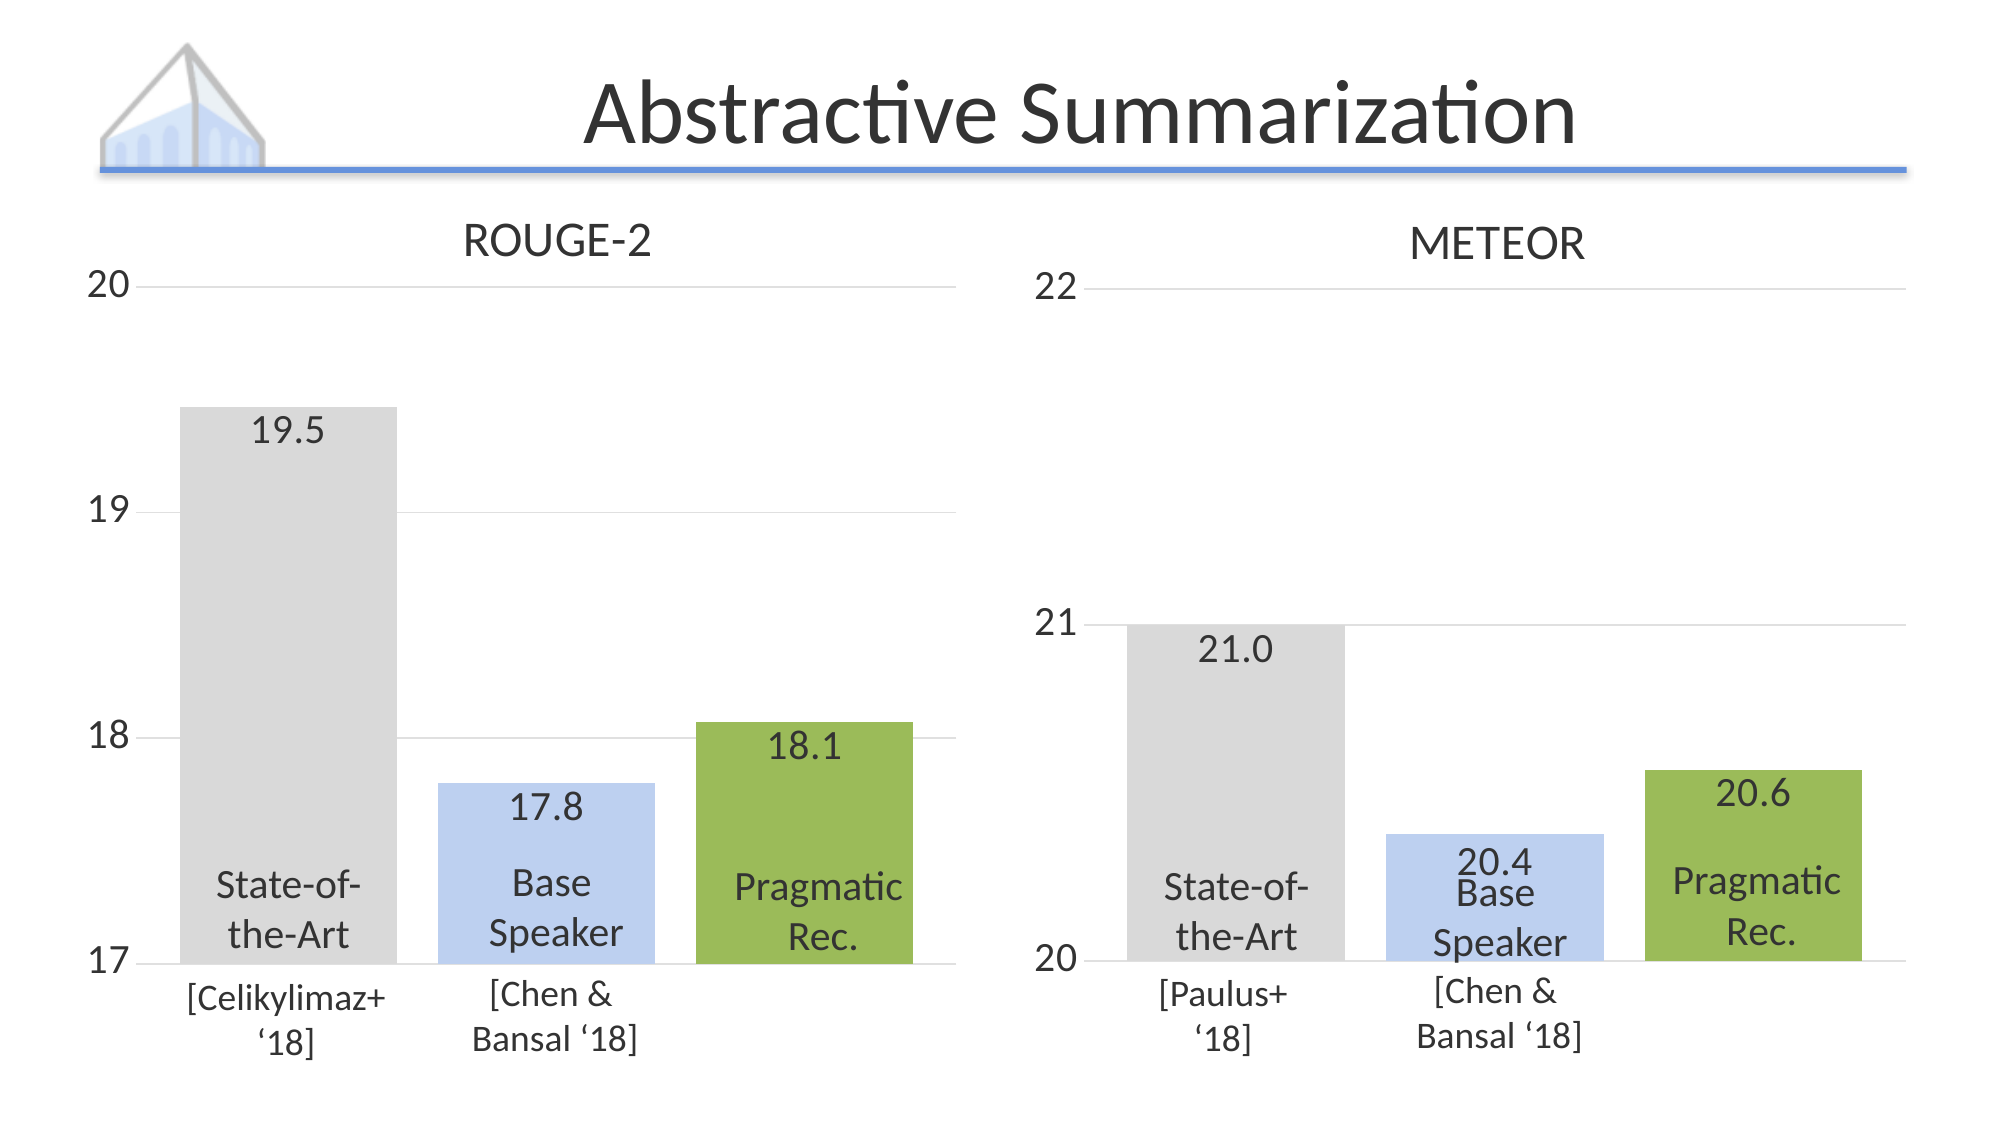

# Abstractive Summarization

### Chart: ROUGE-2

| Category | best prior work | base | Reconstructor- |
|---|---|---|---|
| ROUGE-2 | 19.47 | 17.8 | 18.07 |

### Chart: METEOR

| Category | best prior work | base | Reconstructor- |
|---|---|---|---|
| METEOR | 21.0 | 20.38 | 20.57 |
Pragmatic
Rec.
Base
Speaker
State-of-
the-Art
Pragmatic
Rec.
State-of-
the-Art
Base
Speaker
[Chen &
Bansal ‘18]
[Paulus+
‘18]
[Chen &
Bansal ‘18]
[Celikylimaz+
‘18]